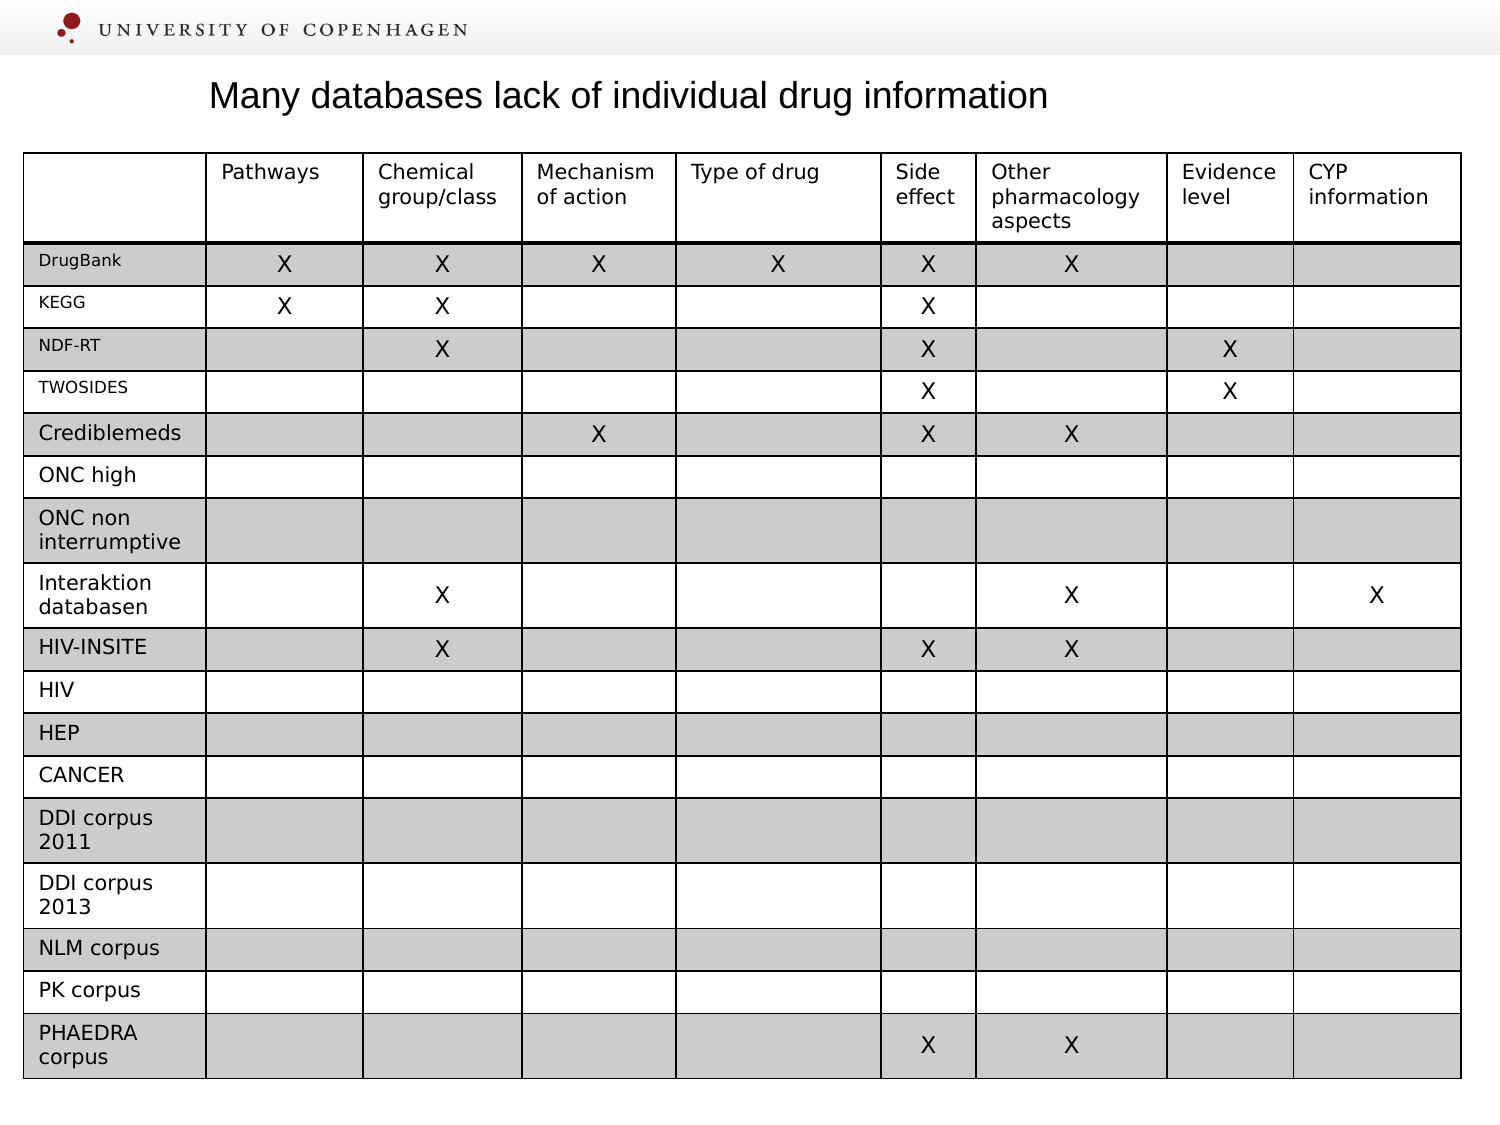

Many databases lack of individual drug information
|  | Pathways | Chemical group/class | Mechanism of action | Type of drug | Side effect | Other pharmacology aspects | Evidence level | CYP information |
| --- | --- | --- | --- | --- | --- | --- | --- | --- |
| DrugBank | X | X | X | X | X | X |  |  |
| KEGG | X | X |  |  | X |  |  |  |
| NDF-RT |  | X |  |  | X |  | X |  |
| TWOSIDES |  |  |  |  | X |  | X |  |
| Crediblemeds |  |  | X |  | X | X |  |  |
| ONC high |  |  |  |  |  |  |  |  |
| ONC non interrumptive |  |  |  |  |  |  |  |  |
| Interaktion databasen |  | X |  |  |  | X |  | X |
| HIV-INSITE |  | X |  |  | X | X |  |  |
| HIV |  |  |  |  |  |  |  |  |
| HEP |  |  |  |  |  |  |  |  |
| CANCER |  |  |  |  |  |  |  |  |
| DDI corpus 2011 |  |  |  |  |  |  |  |  |
| DDI corpus 2013 |  |  |  |  |  |  |  |  |
| NLM corpus |  |  |  |  |  |  |  |  |
| PK corpus |  |  |  |  |  |  |  |  |
| PHAEDRA corpus |  |  |  |  | X | X |  |  |